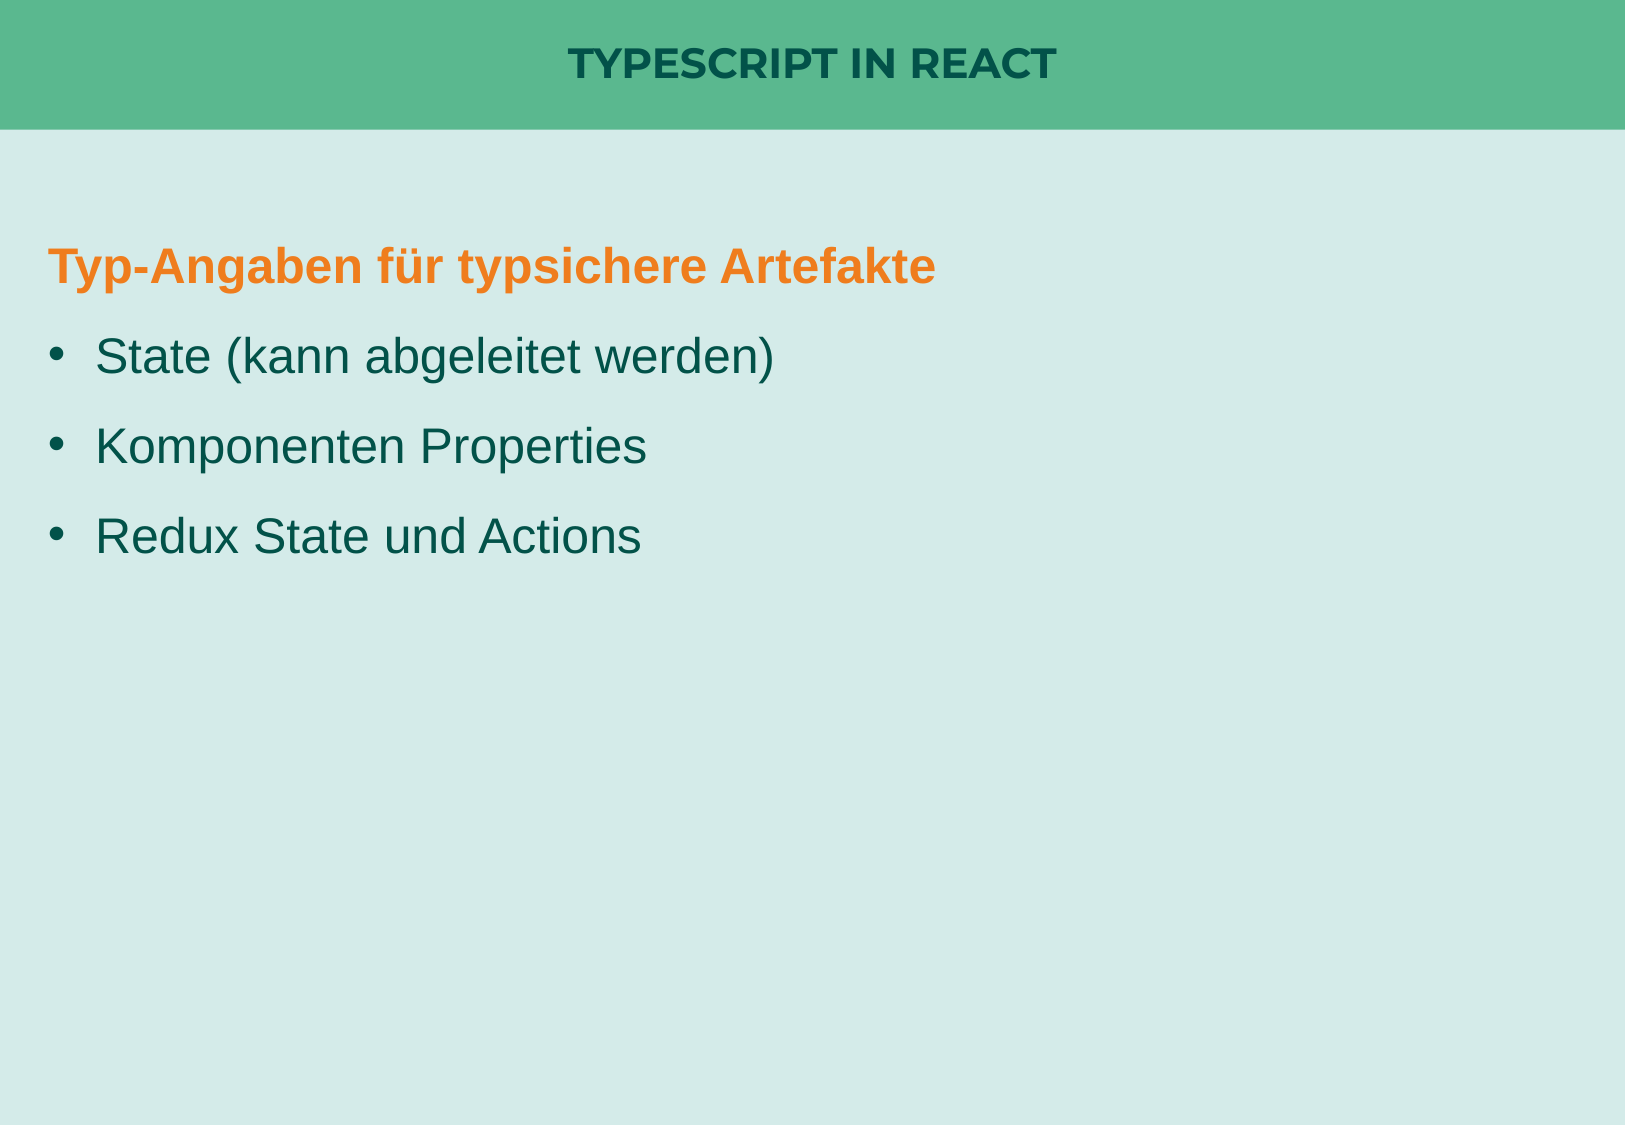

# TypeScript In React
Typ-Angaben für typsichere Artefakte
State (kann abgeleitet werden)
Komponenten Properties
Redux State und Actions